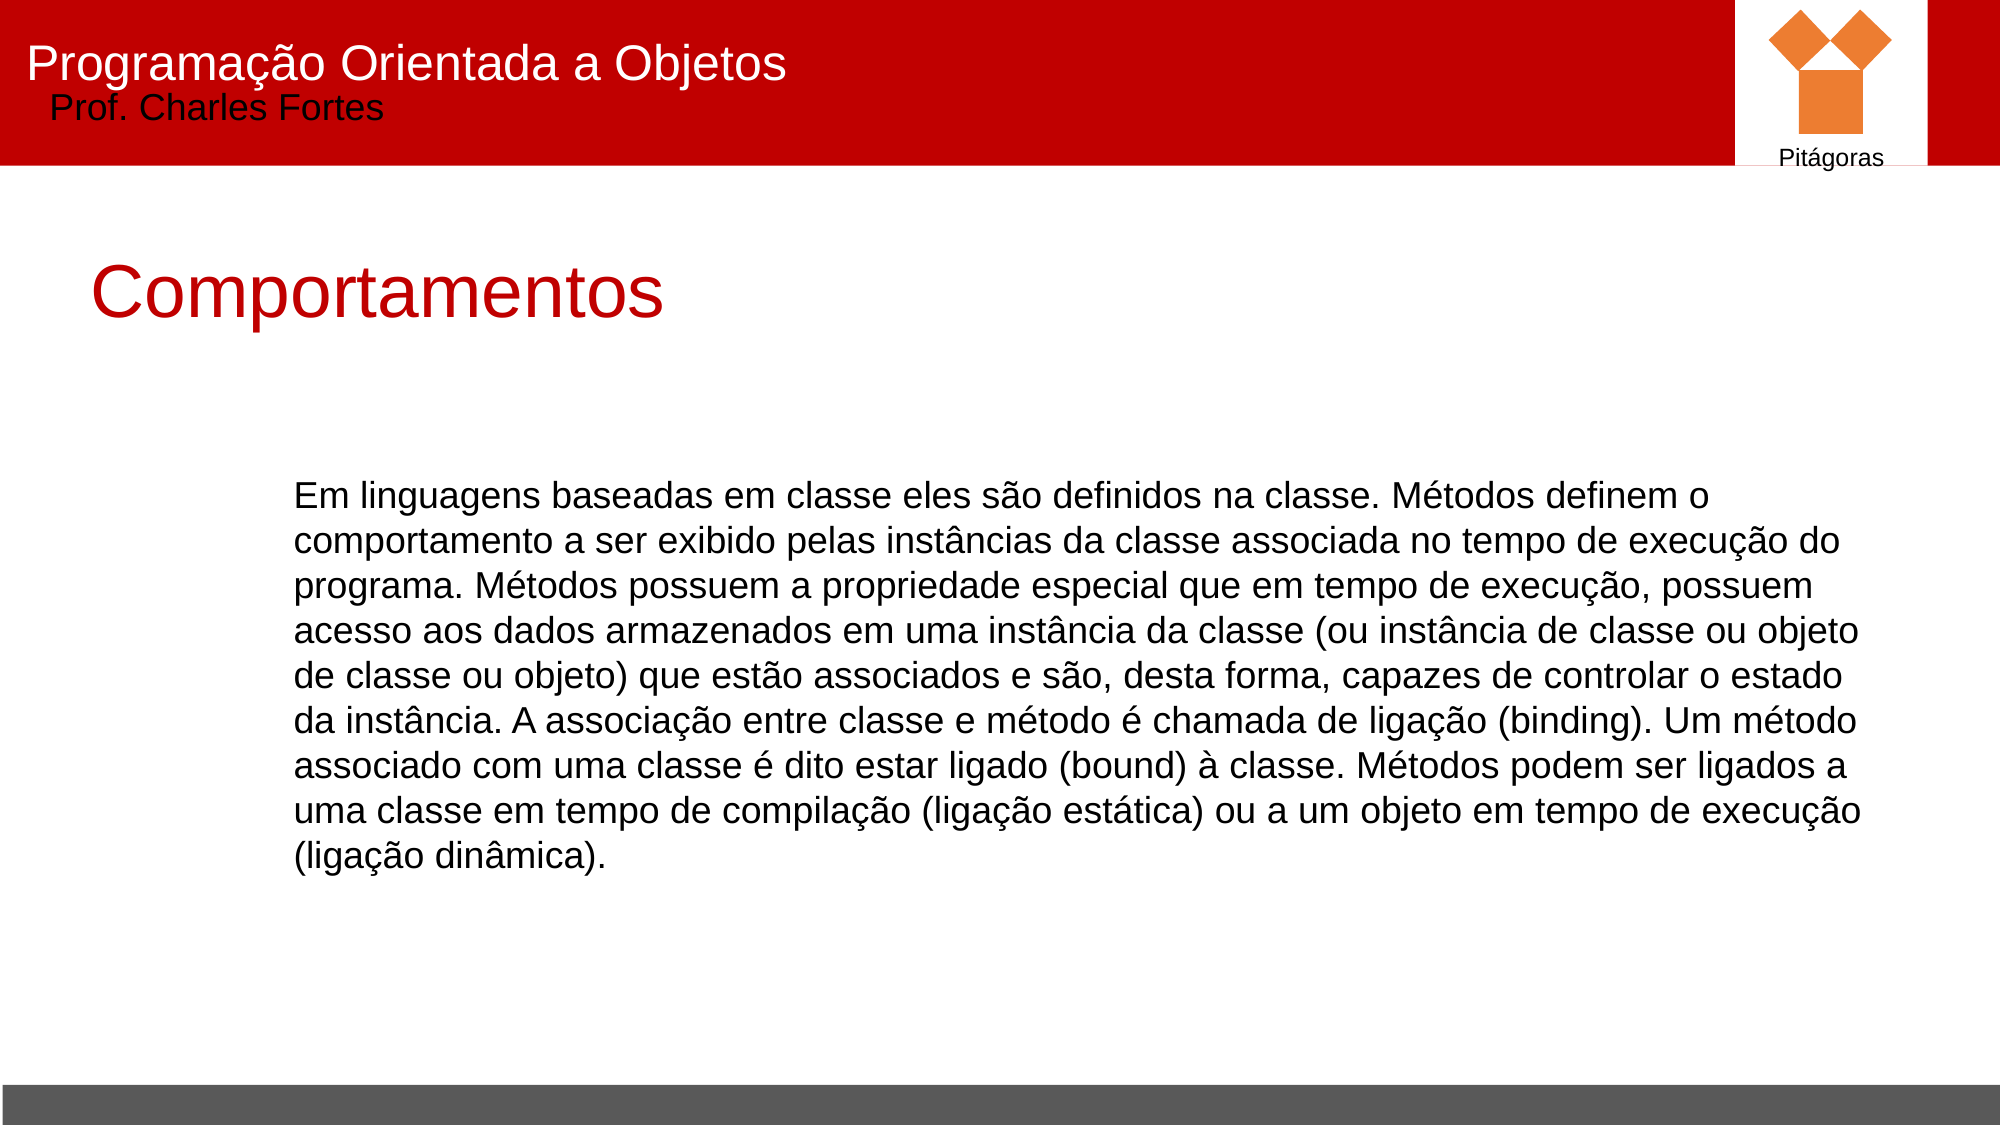

Pitágoras
Programação Orientada a Objetos
Prof. Charles Fortes
Comportamentos
Em linguagens baseadas em classe eles são definidos na classe. Métodos definem o comportamento a ser exibido pelas instâncias da classe associada no tempo de execução do programa. Métodos possuem a propriedade especial que em tempo de execução, possuem acesso aos dados armazenados em uma instância da classe (ou instância de classe ou objeto de classe ou objeto) que estão associados e são, desta forma, capazes de controlar o estado da instância. A associação entre classe e método é chamada de ligação (binding). Um método associado com uma classe é dito estar ligado (bound) à classe. Métodos podem ser ligados a uma classe em tempo de compilação (ligação estática) ou a um objeto em tempo de execução (ligação dinâmica).